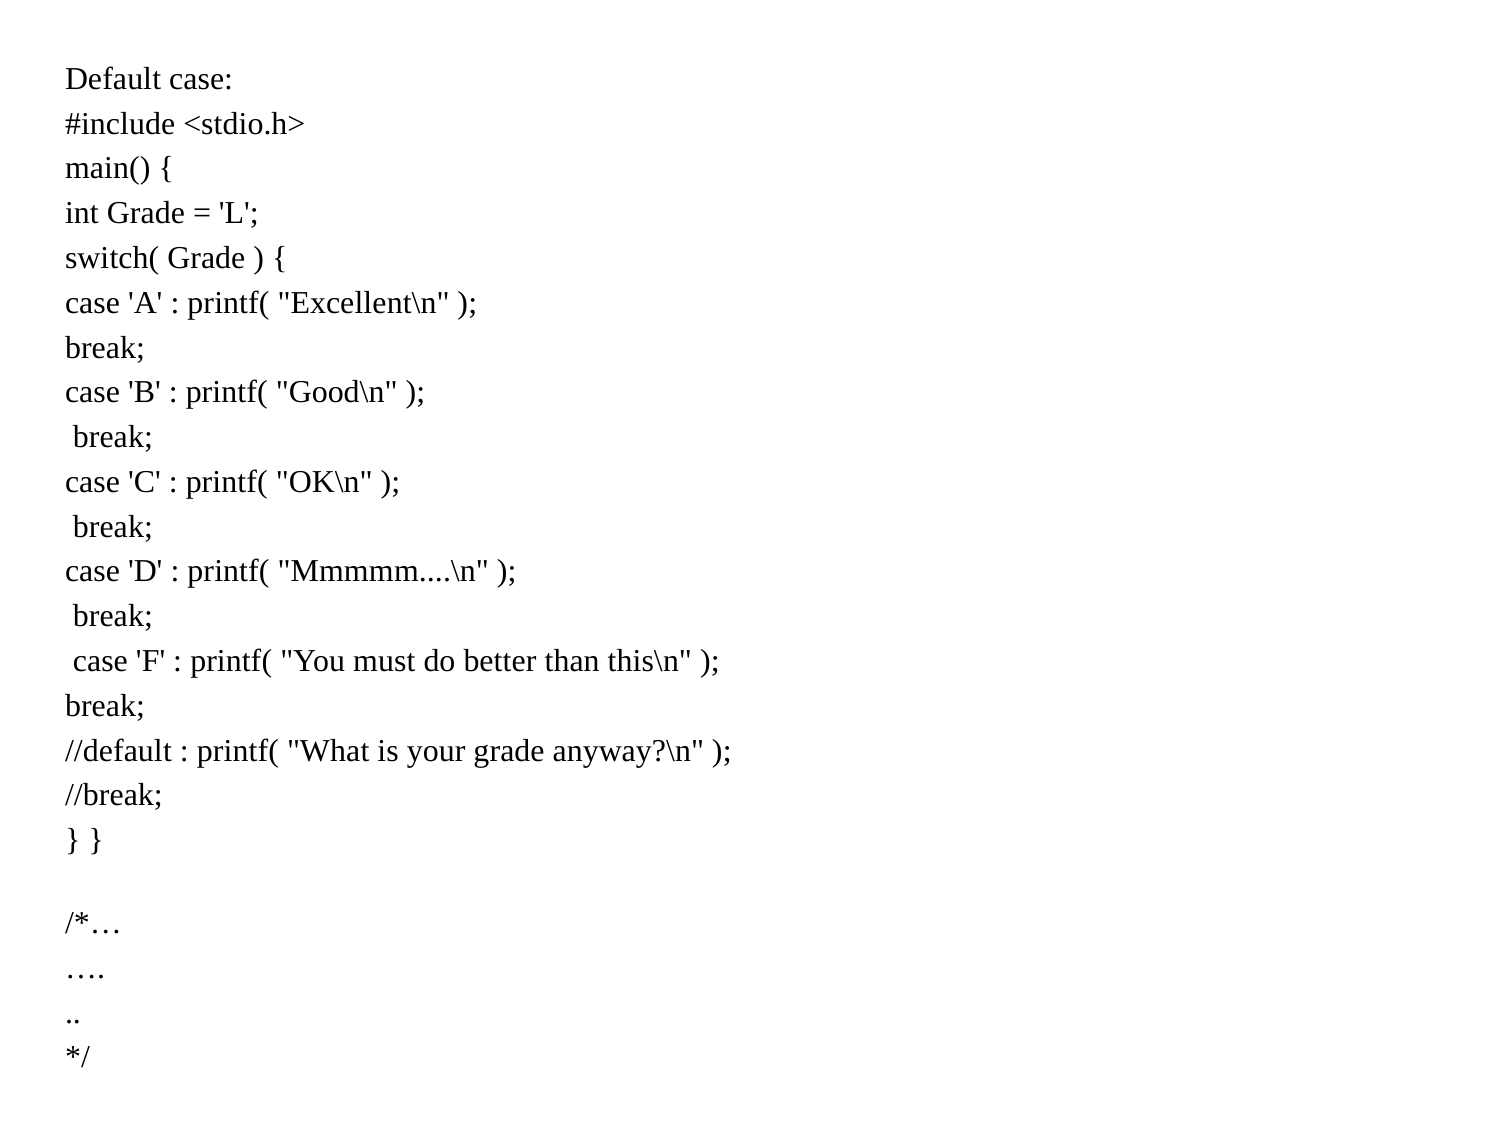

Default case:
#include <stdio.h>
main() {
int Grade = 'L';
switch( Grade ) {
case 'A' : printf( "Excellent\n" );
break;
case 'B' : printf( "Good\n" );
 break;
case 'C' : printf( "OK\n" );
 break;
case 'D' : printf( "Mmmmm....\n" );
 break;
 case 'F' : printf( "You must do better than this\n" );
break;
//default : printf( "What is your grade anyway?\n" );
//break;
} }
/*…
….
..
*/